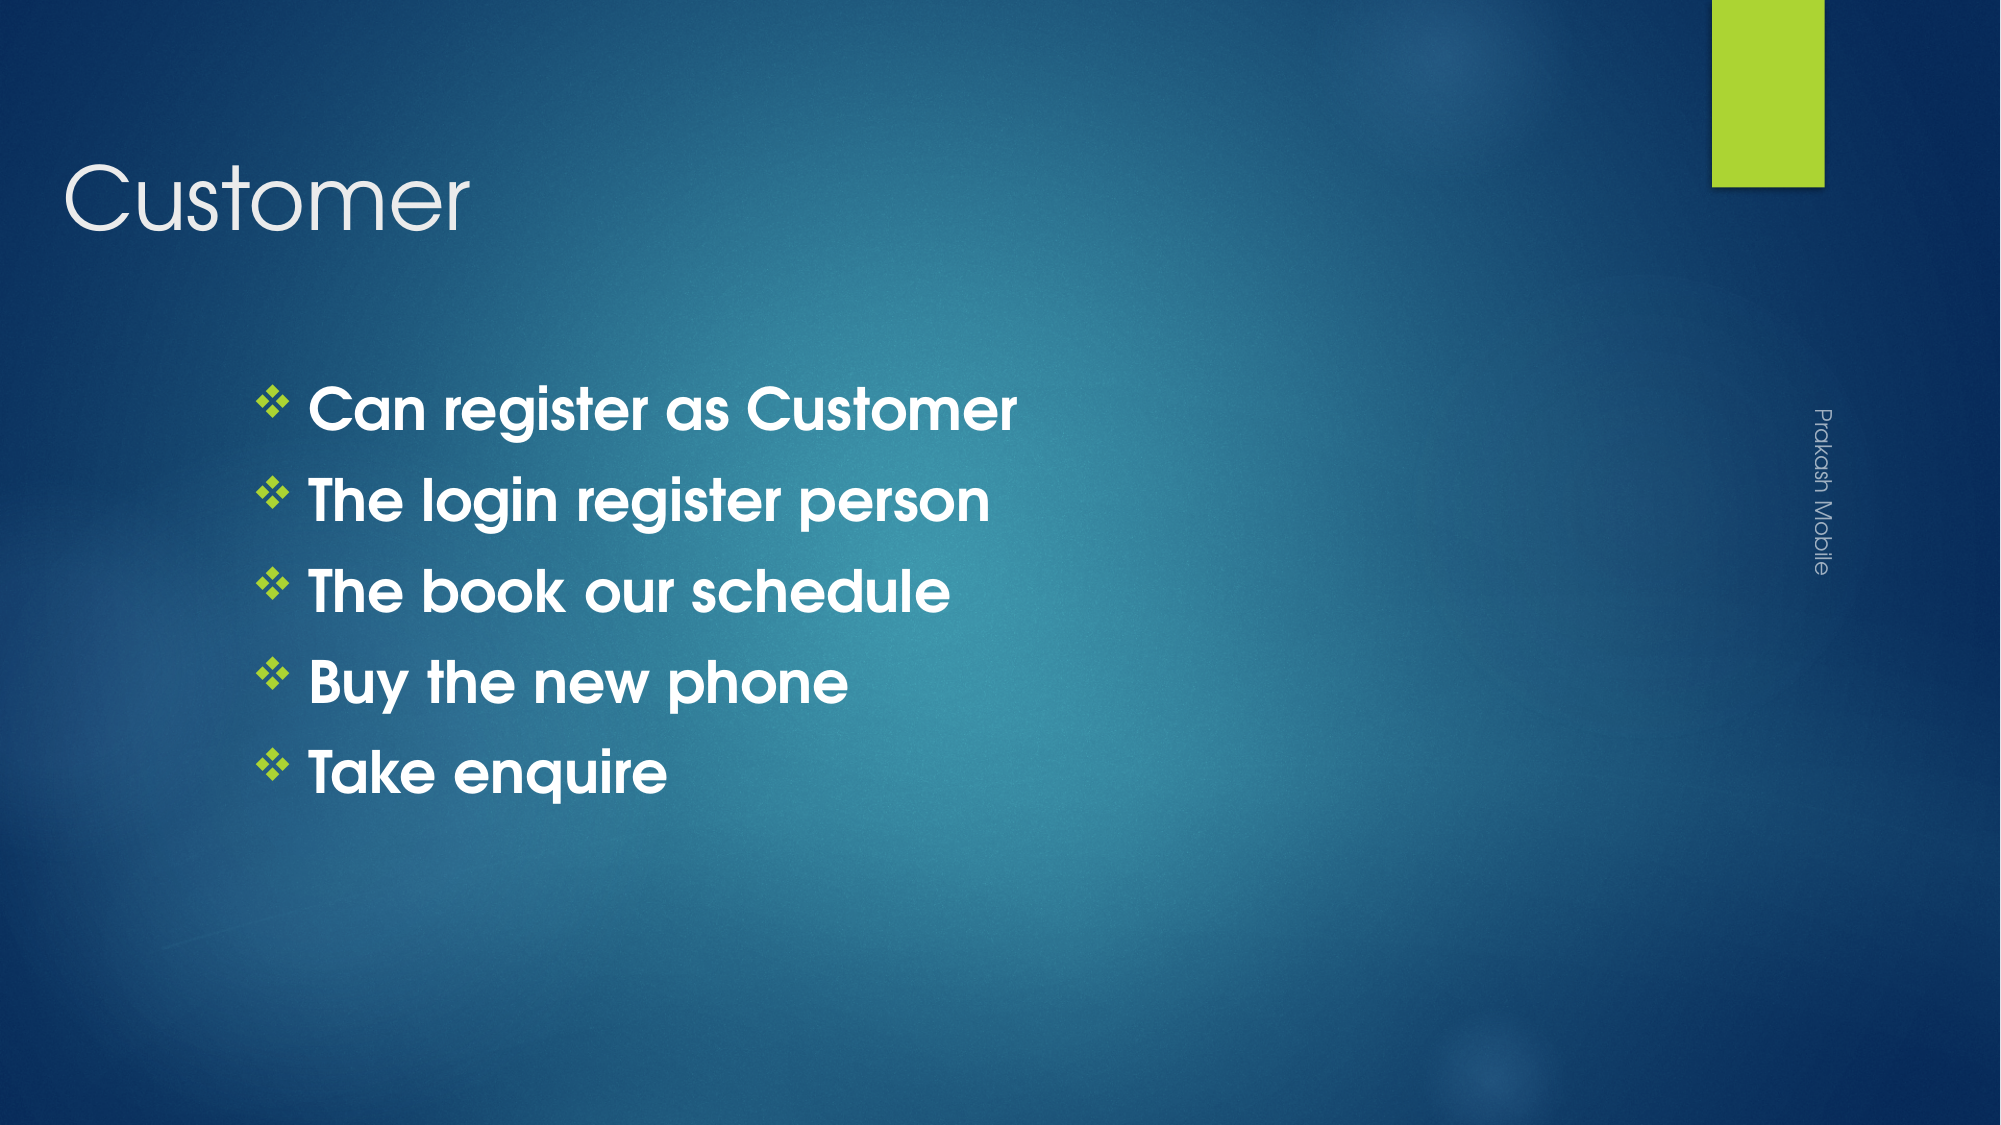

# Customer
Can register as Customer
The login register person
The book our schedule
Buy the new phone
Take enquire

Prakash Mobile